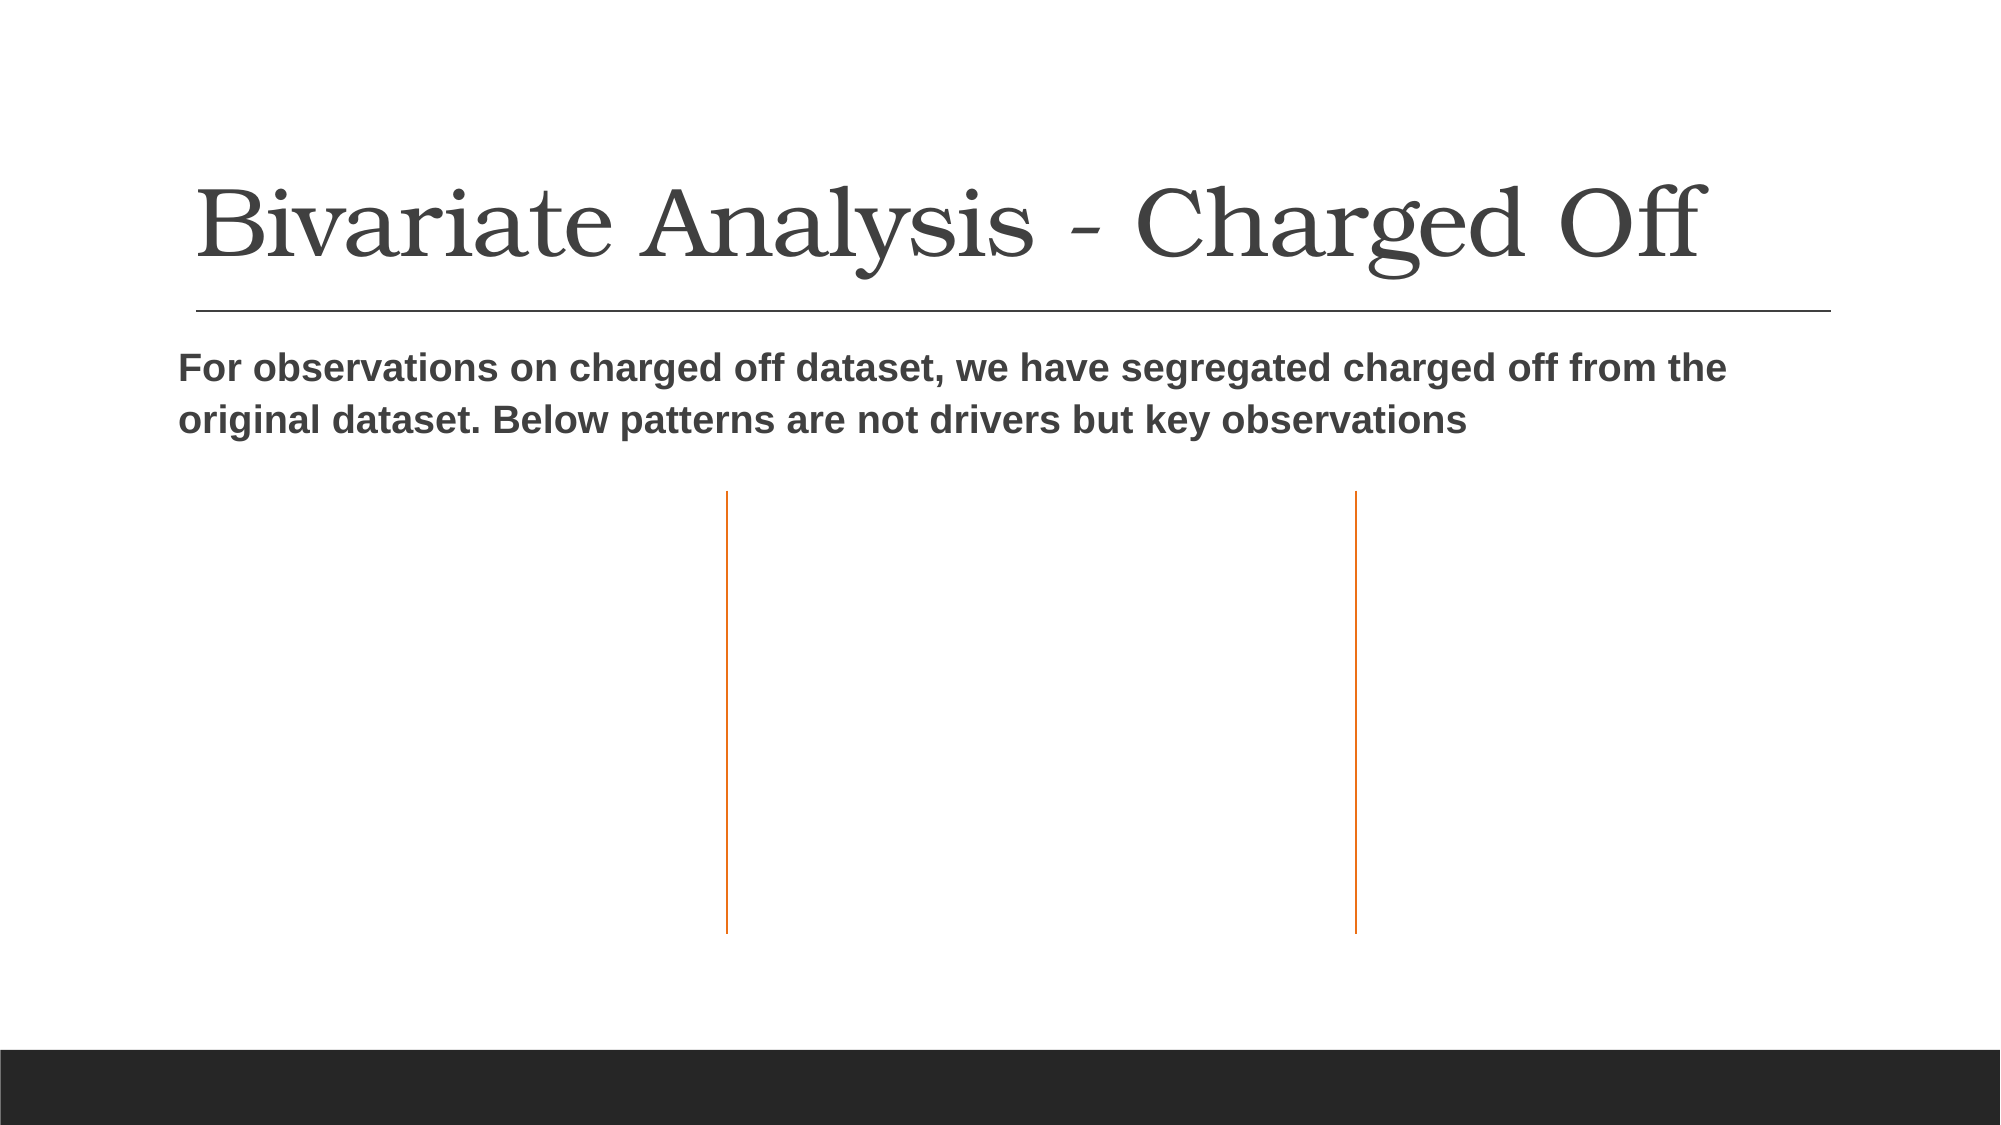

# Bivariate Analysis - Charged Off
For observations on charged off dataset, we have segregated charged off from the original dataset. Below patterns are not drivers but key observations